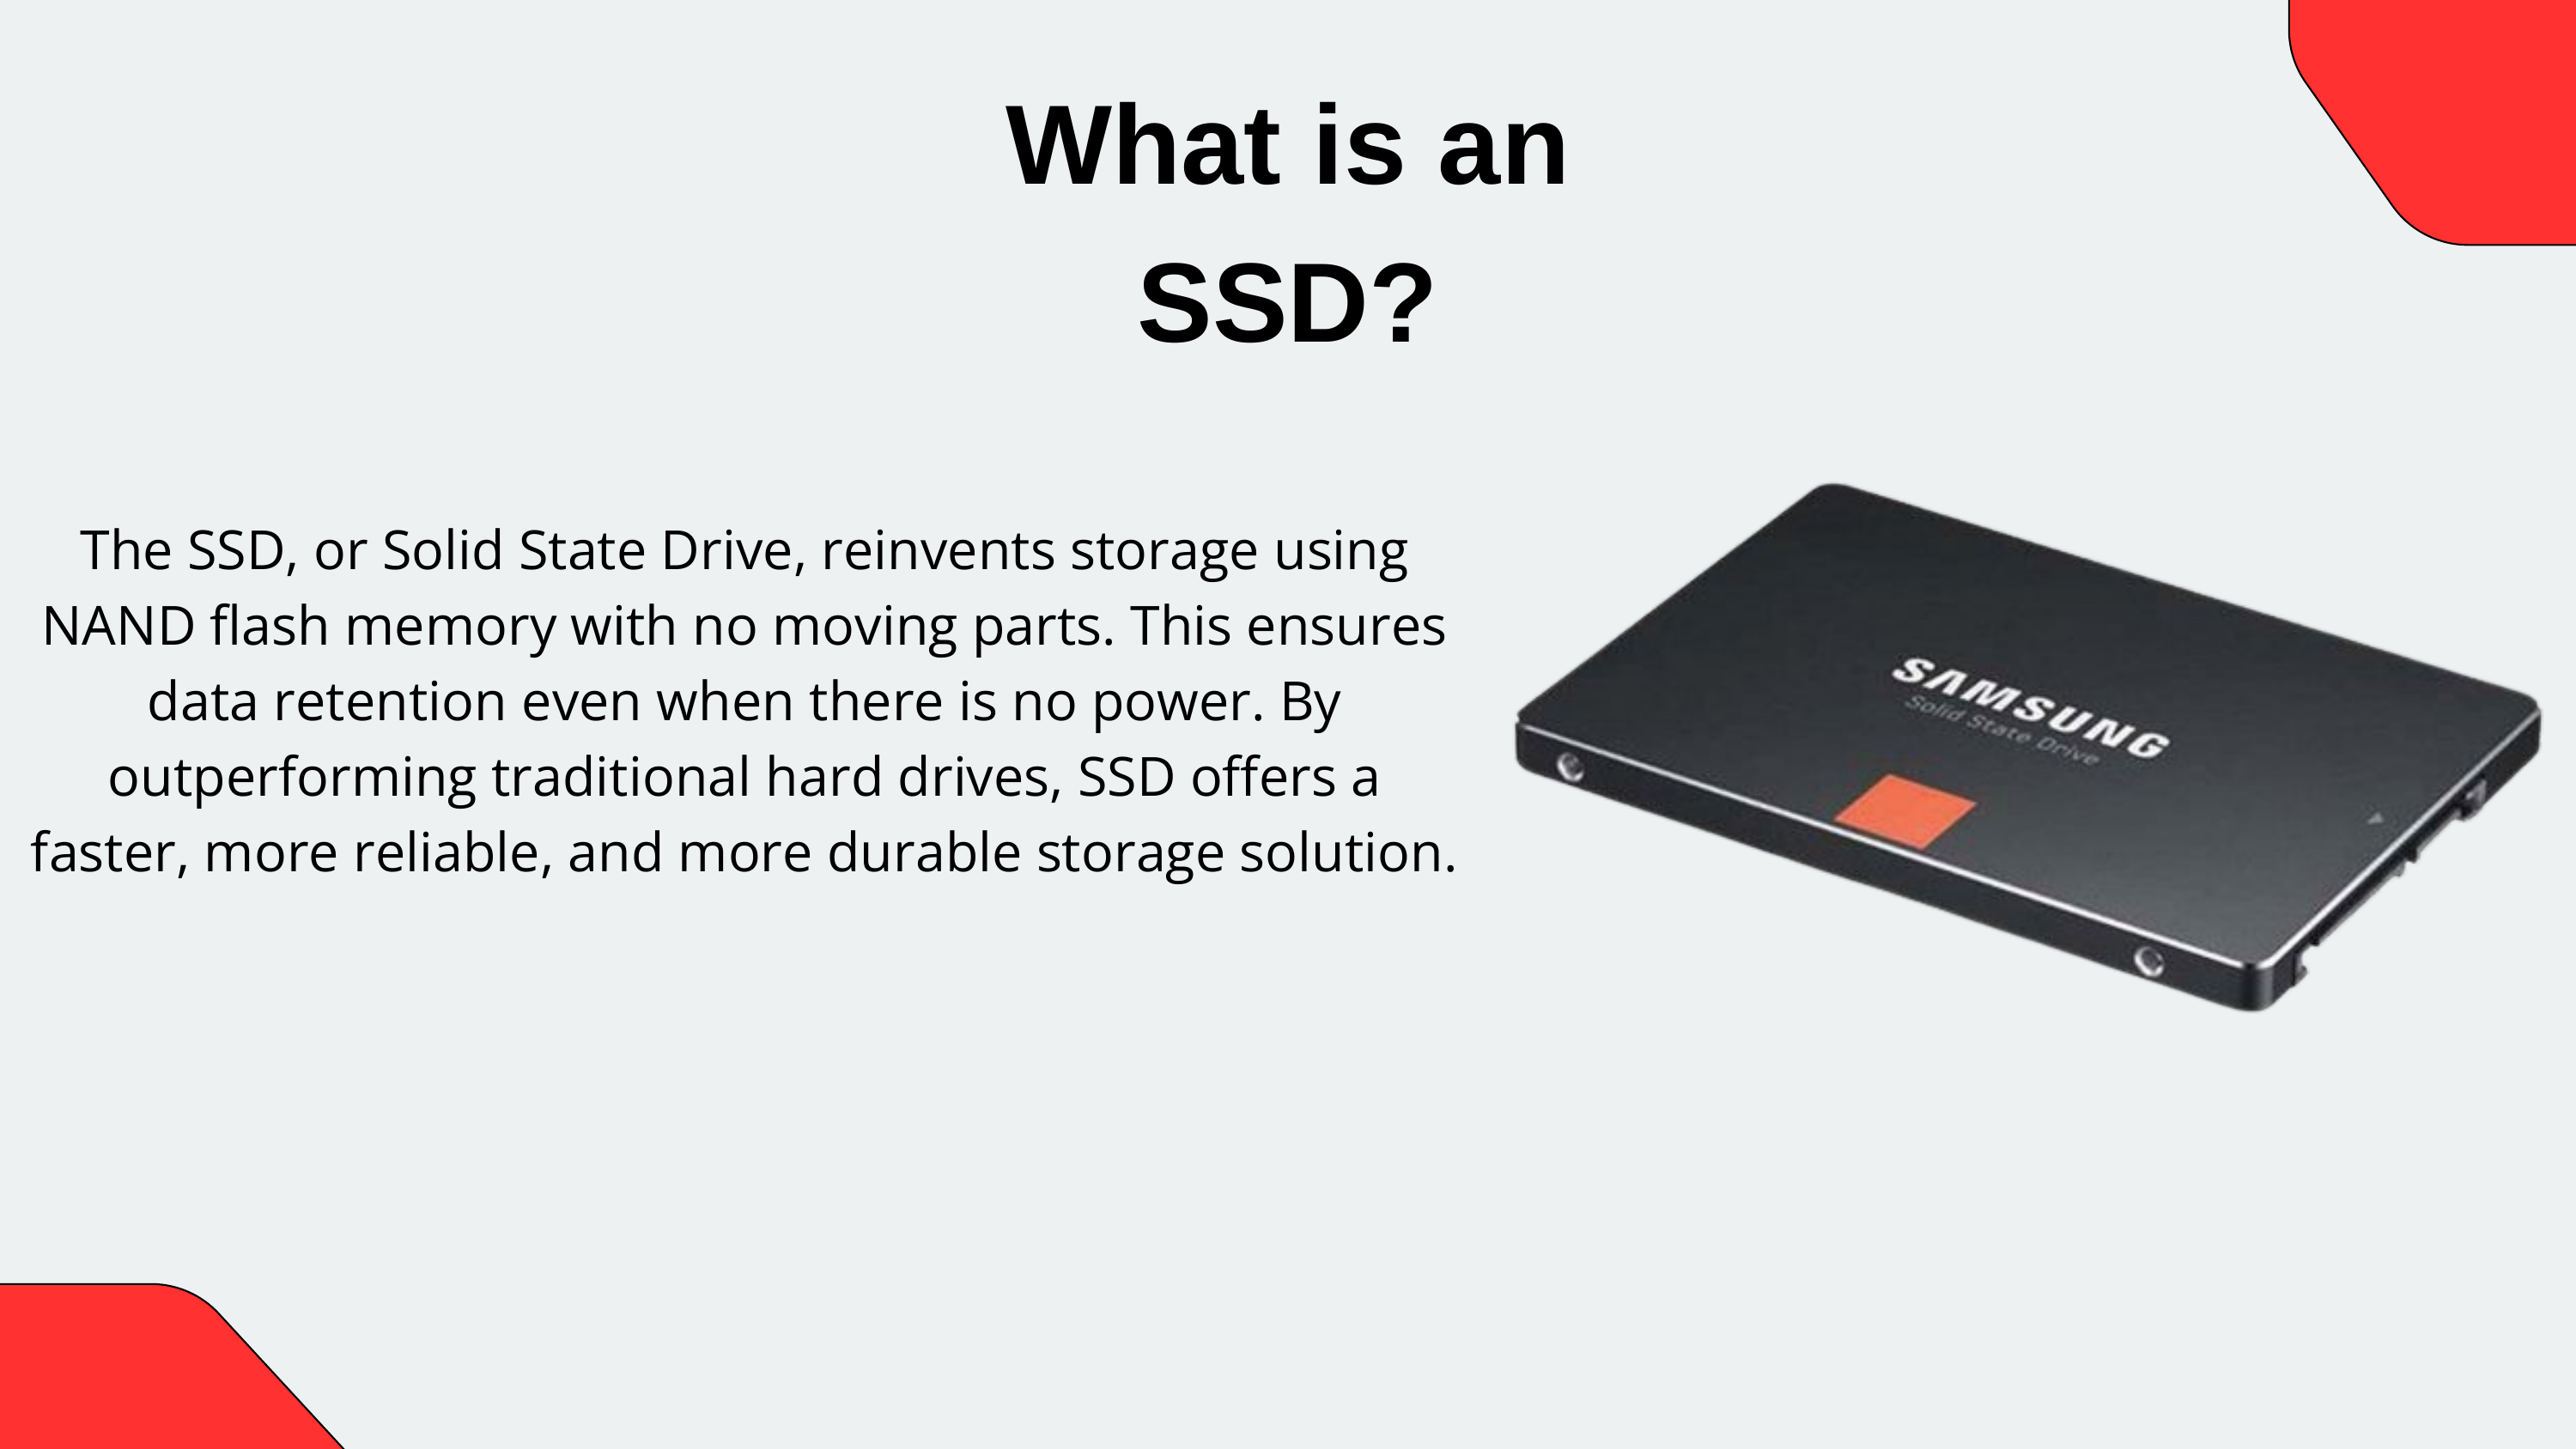

What is an SSD?

The SSD, or Solid State Drive, reinvents storage using NAND flash memory with no moving parts. This ensures data retention even when there is no power. By outperforming traditional hard drives, SSD offers a faster, more reliable, and more durable storage solution.